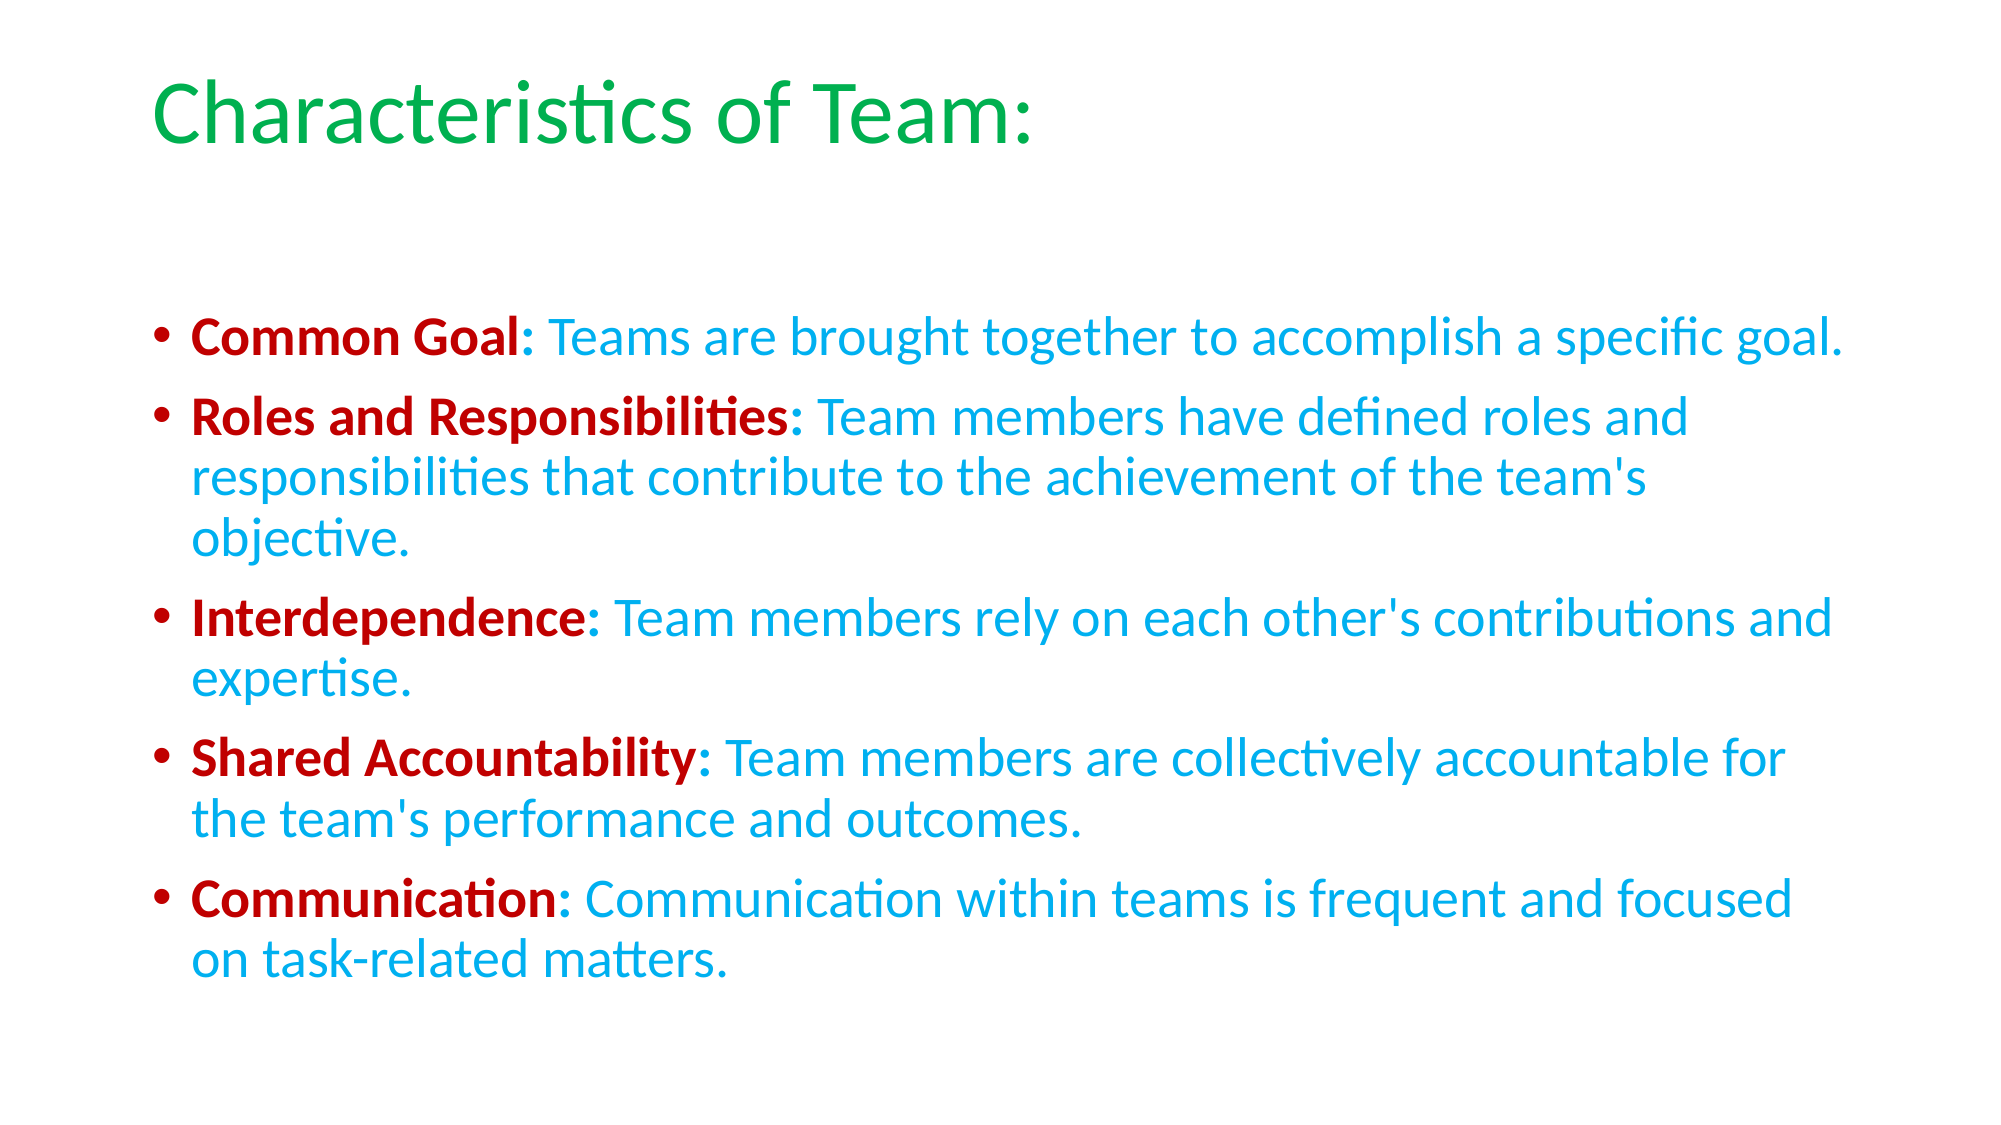

# Characteristics of Team:
Common Goal: Teams are brought together to accomplish a specific goal.
Roles and Responsibilities: Team members have defined roles and responsibilities that contribute to the achievement of the team's objective.
Interdependence: Team members rely on each other's contributions and expertise.
Shared Accountability: Team members are collectively accountable for the team's performance and outcomes.
Communication: Communication within teams is frequent and focused on task-related matters.